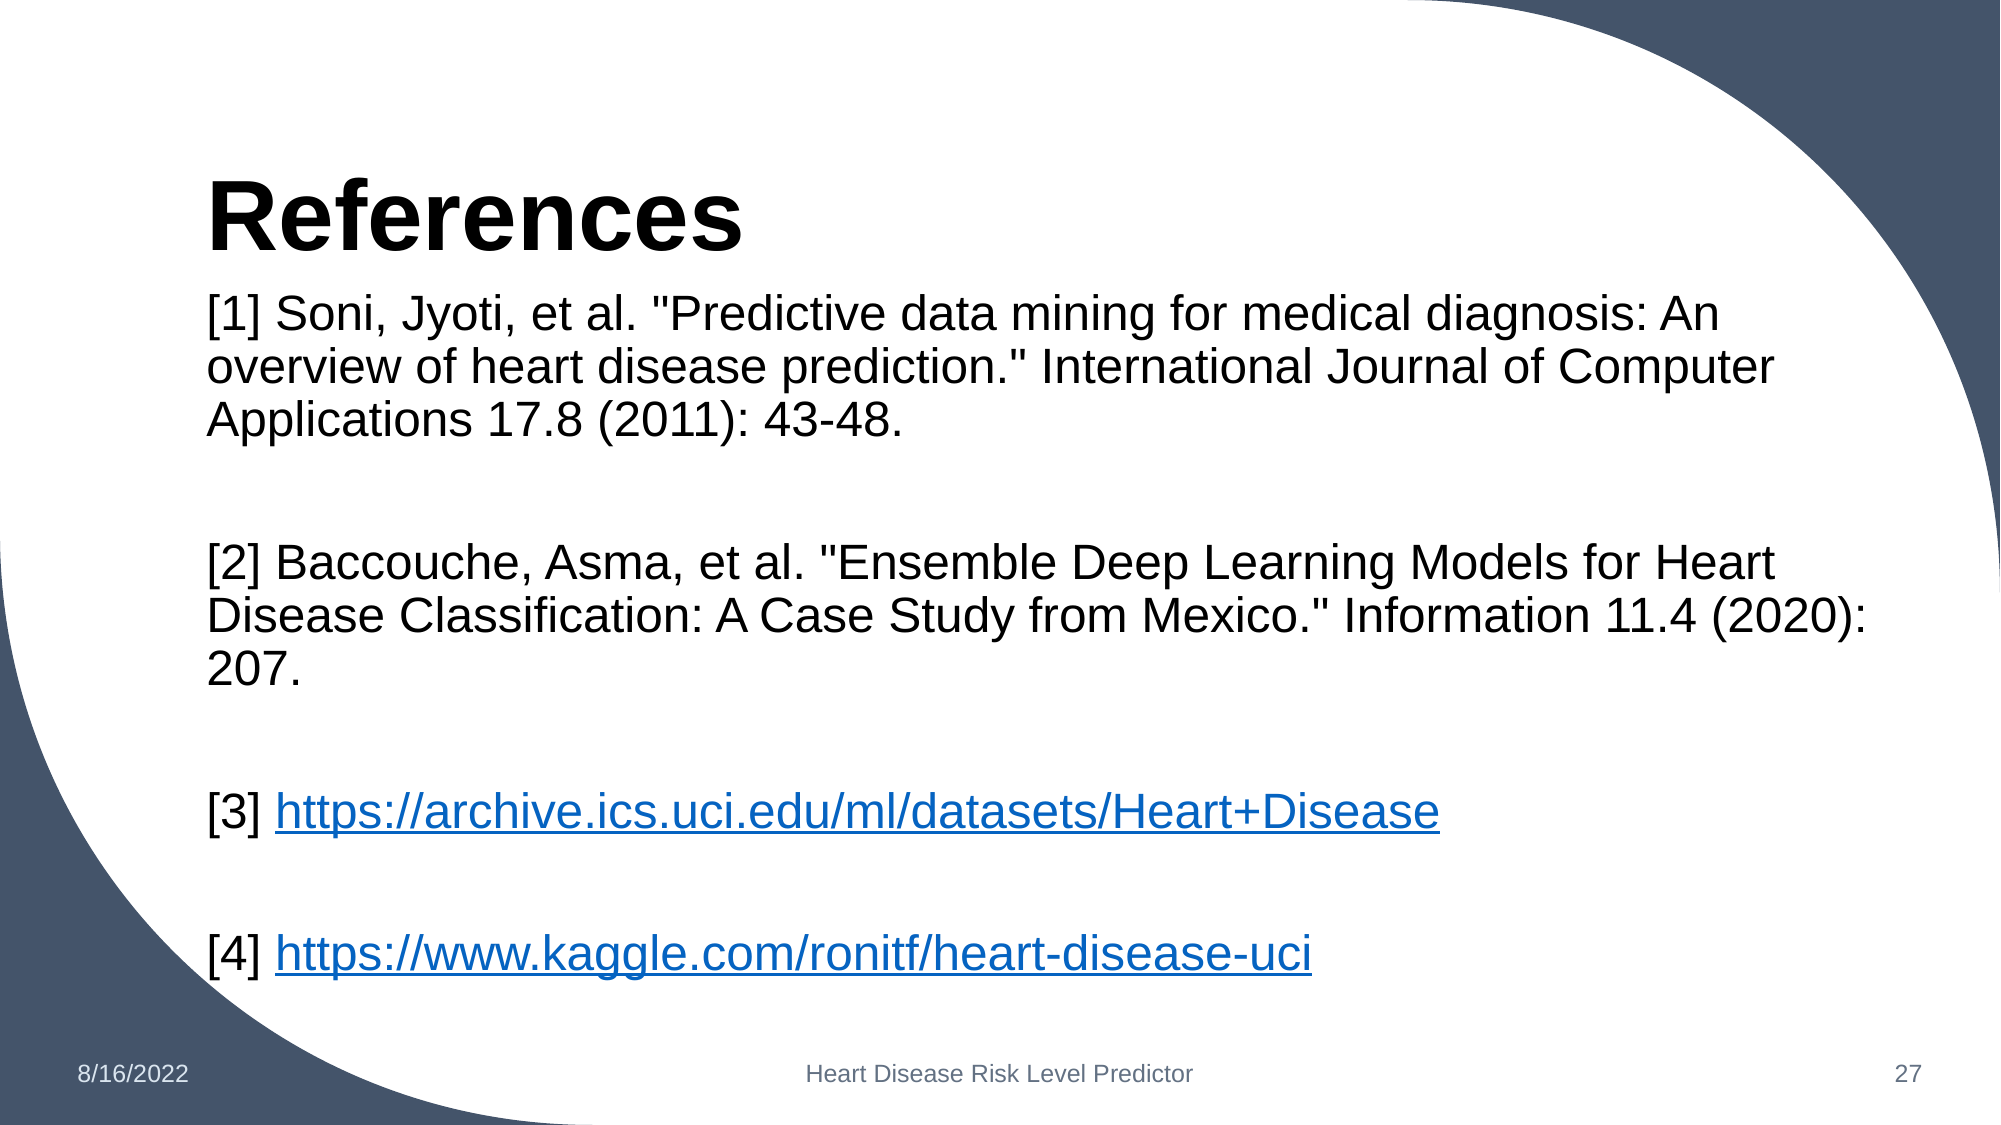

# References
[1] Soni, Jyoti, et al. "Predictive data mining for medical diagnosis: An overview of heart disease prediction." International Journal of Computer Applications 17.8 (2011): 43-48.

[2] Baccouche, Asma, et al. "Ensemble Deep Learning Models for Heart Disease Classification: A Case Study from Mexico." Information 11.4 (2020): 207.

[3] https://archive.ics.uci.edu/ml/datasets/Heart+Disease

[4] https://www.kaggle.com/ronitf/heart-disease-uci

8/16/2022
Heart Disease Risk Level Predictor
27